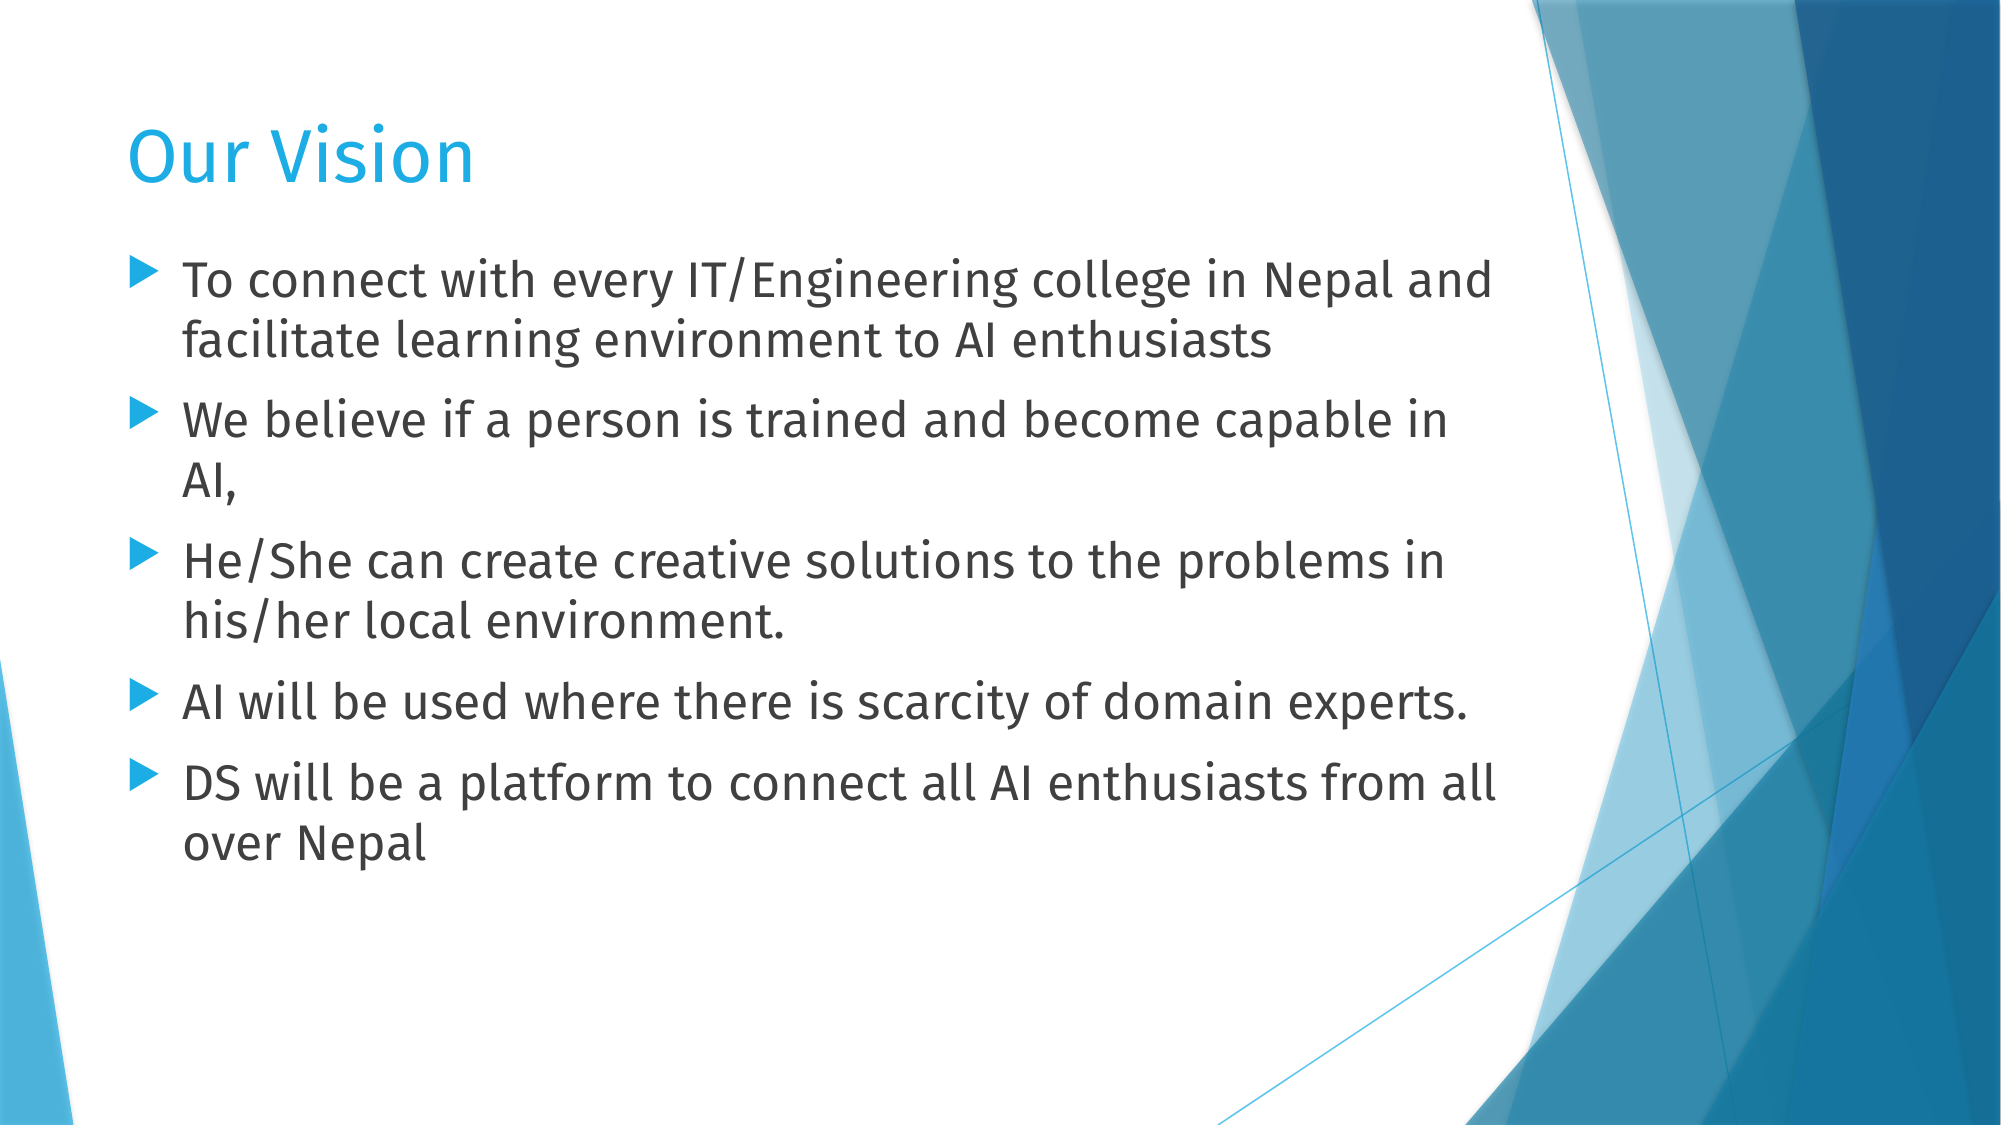

# Our Vision
To connect with every IT/Engineering college in Nepal and facilitate learning environment to AI enthusiasts
We believe if a person is trained and become capable in AI,
He/She can create creative solutions to the problems in his/her local environment.
AI will be used where there is scarcity of domain experts.
DS will be a platform to connect all AI enthusiasts from all over Nepal